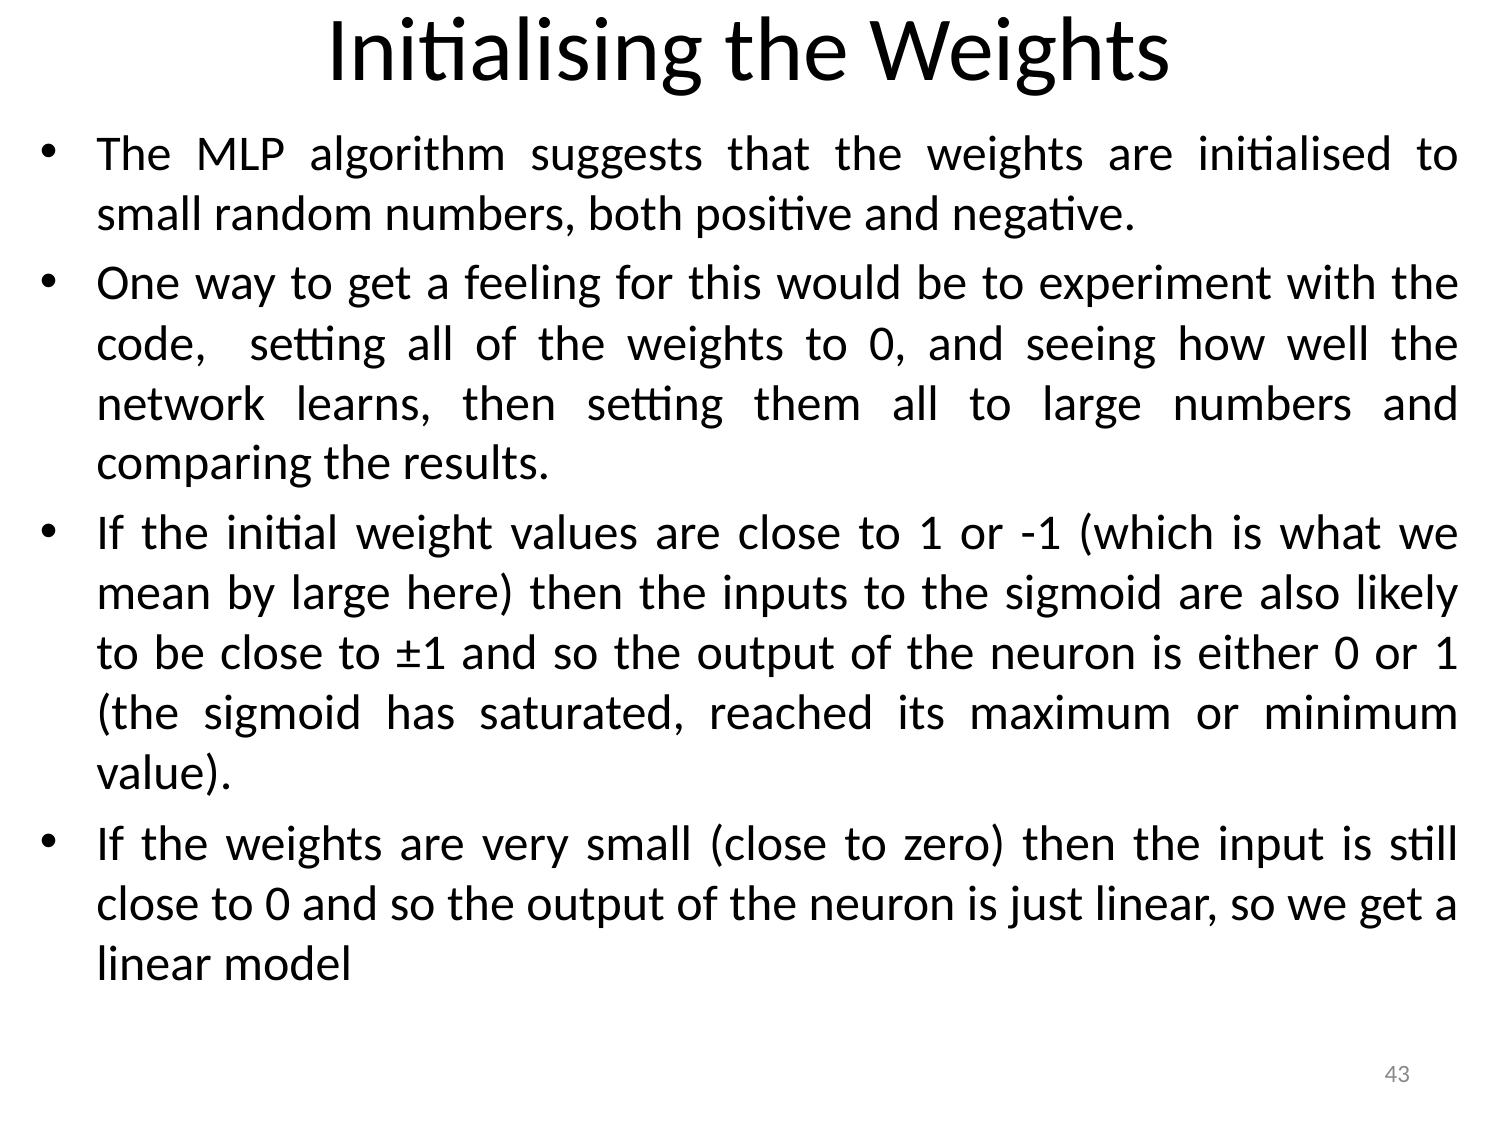

# Initialising the Weights
The MLP algorithm suggests that the weights are initialised to small random numbers, both positive and negative.
One way to get a feeling for this would be to experiment with the code,  setting all of the weights to 0, and seeing how well the network learns, then setting them all to large numbers and comparing the results.
If the initial weight values are close to 1 or -1 (which is what we mean by large here) then the inputs to the sigmoid are also likely to be close to ±1 and so the output of the neuron is either 0 or 1 (the sigmoid has saturated, reached its maximum or minimum value).
If the weights are very small (close to zero) then the input is still close to 0 and so the output of the neuron is just linear, so we get a linear model
43